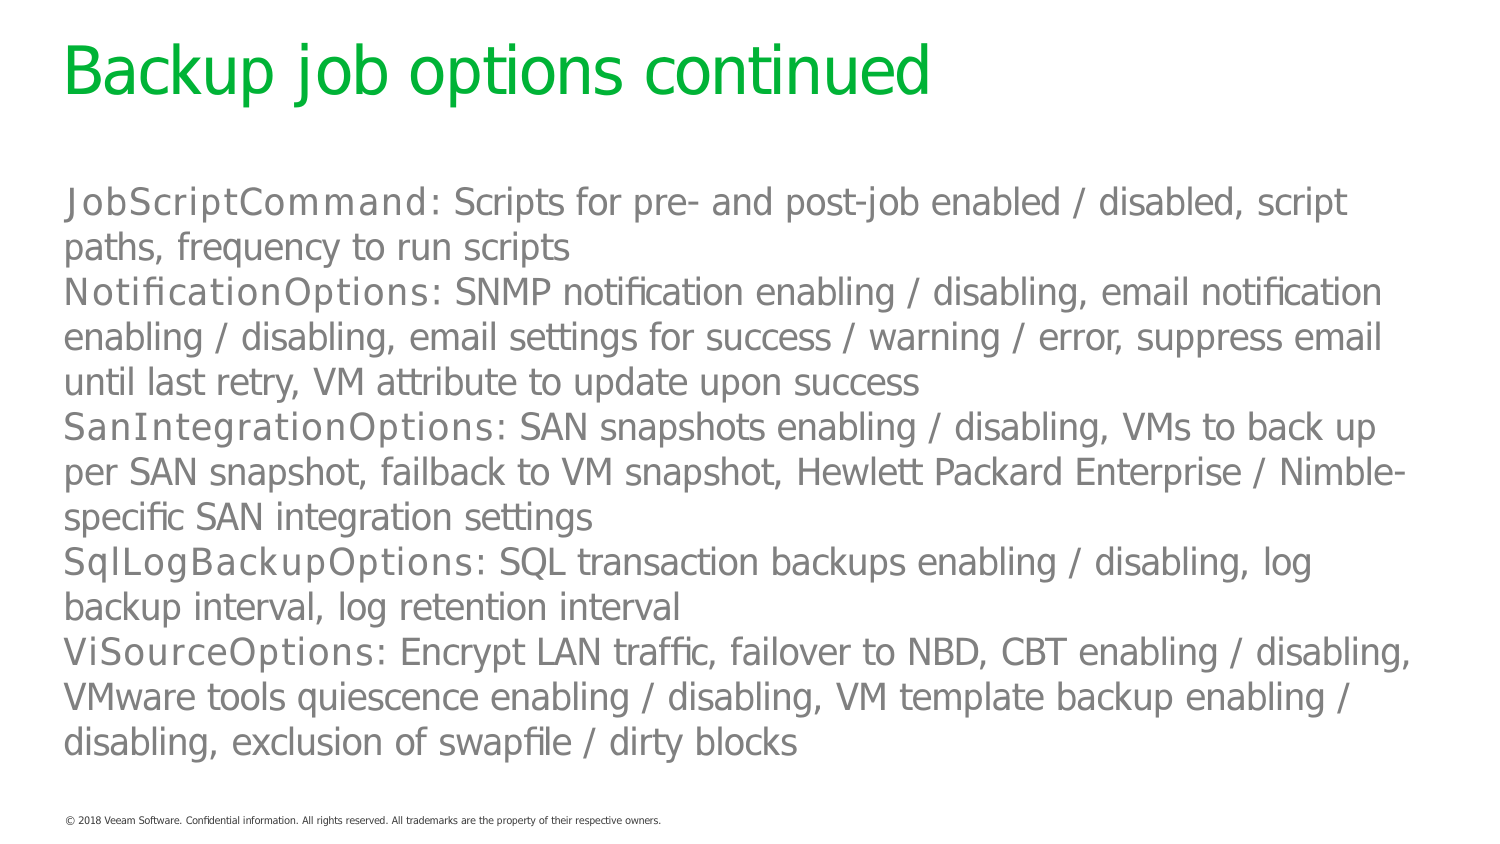

# Backup job options continued
JobScriptCommand: Scripts for pre- and post-job enabled / disabled, script paths, frequency to run scripts
NotificationOptions: SNMP notification enabling / disabling, email notification enabling / disabling, email settings for success / warning / error, suppress email until last retry, VM attribute to update upon success
SanIntegrationOptions: SAN snapshots enabling / disabling, VMs to back up per SAN snapshot, failback to VM snapshot, Hewlett Packard Enterprise / Nimble-specific SAN integration settings
SqlLogBackupOptions: SQL transaction backups enabling / disabling, log backup interval, log retention interval
ViSourceOptions: Encrypt LAN traffic, failover to NBD, CBT enabling / disabling, VMware tools quiescence enabling / disabling, VM template backup enabling / disabling, exclusion of swapfile / dirty blocks